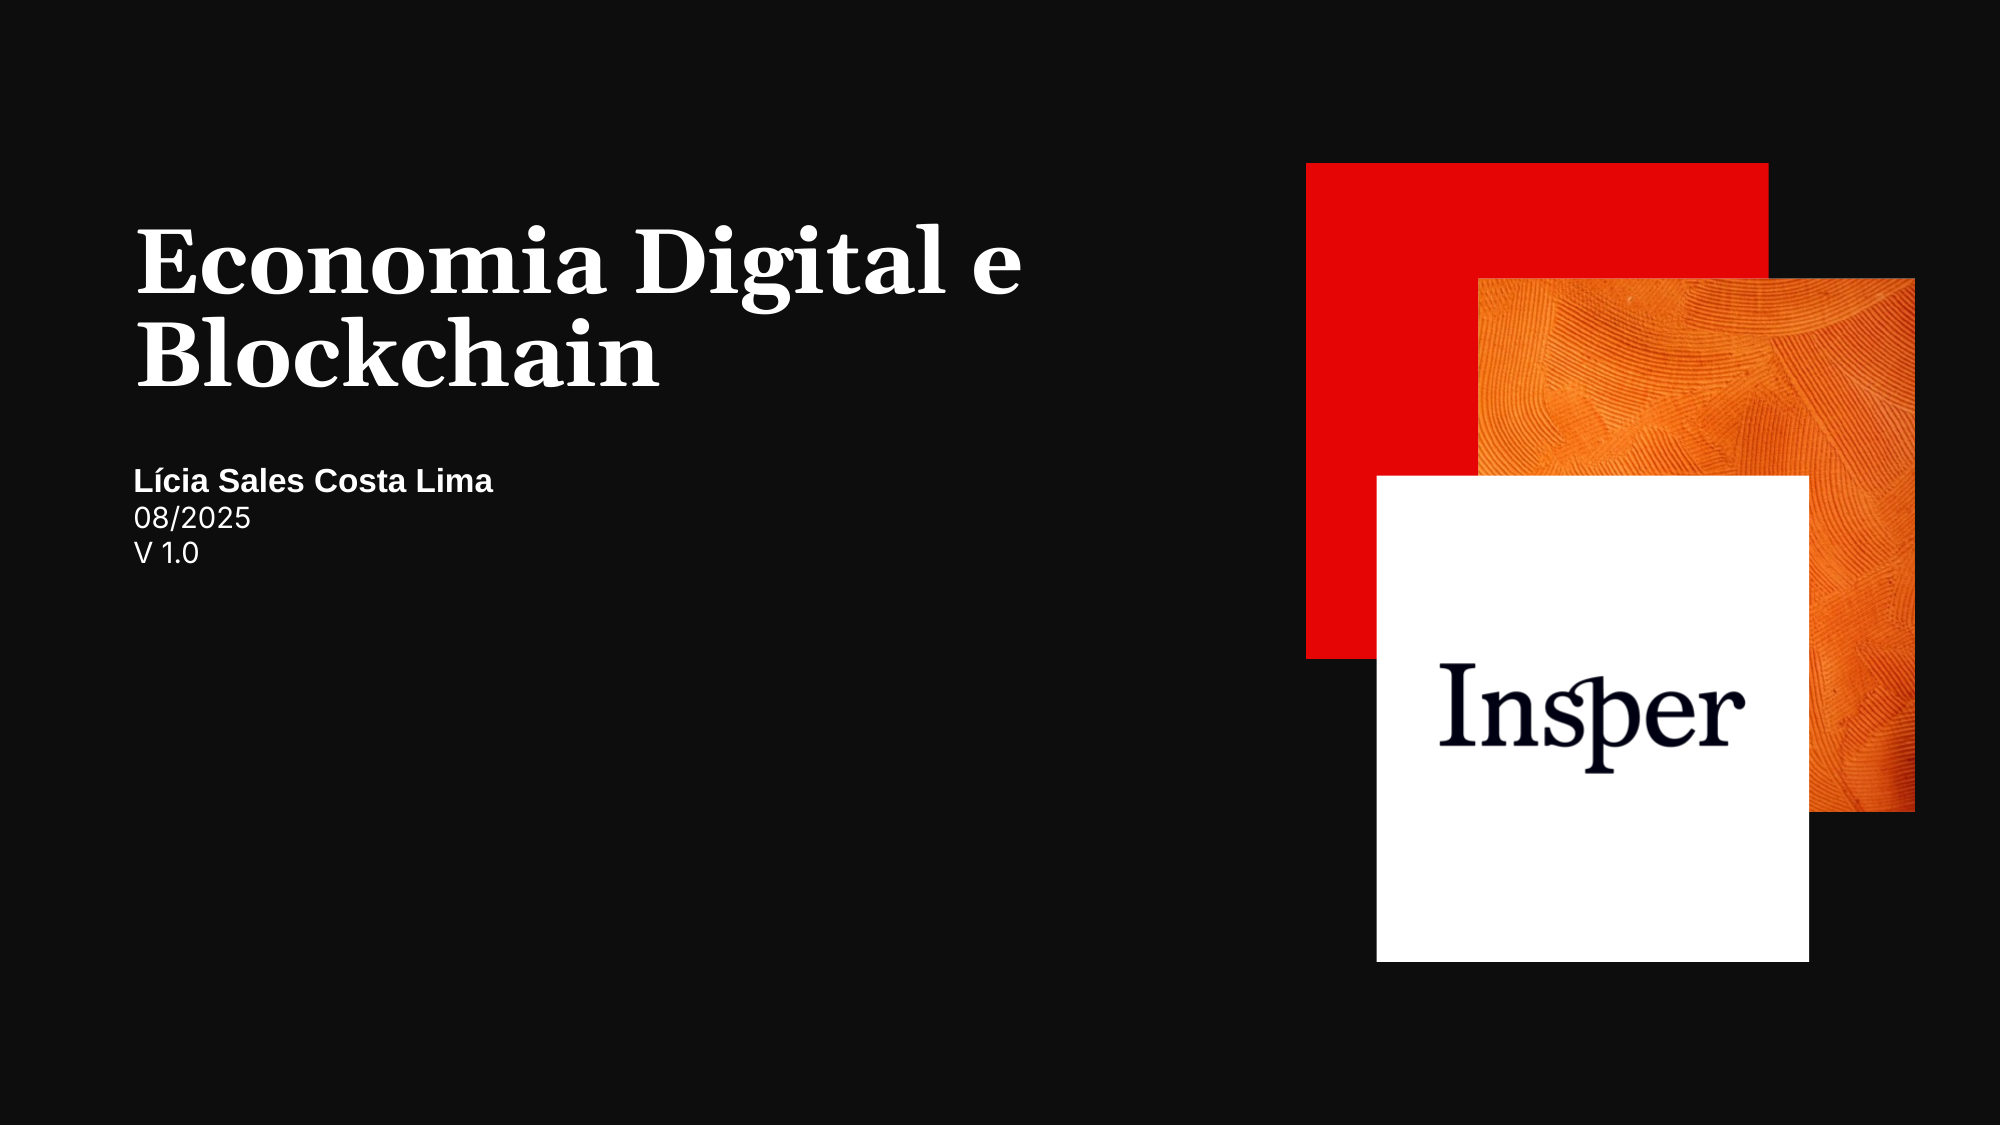

# Economia Digital e Blockchain
Lícia Sales Costa Lima
08/2025
V 1.0